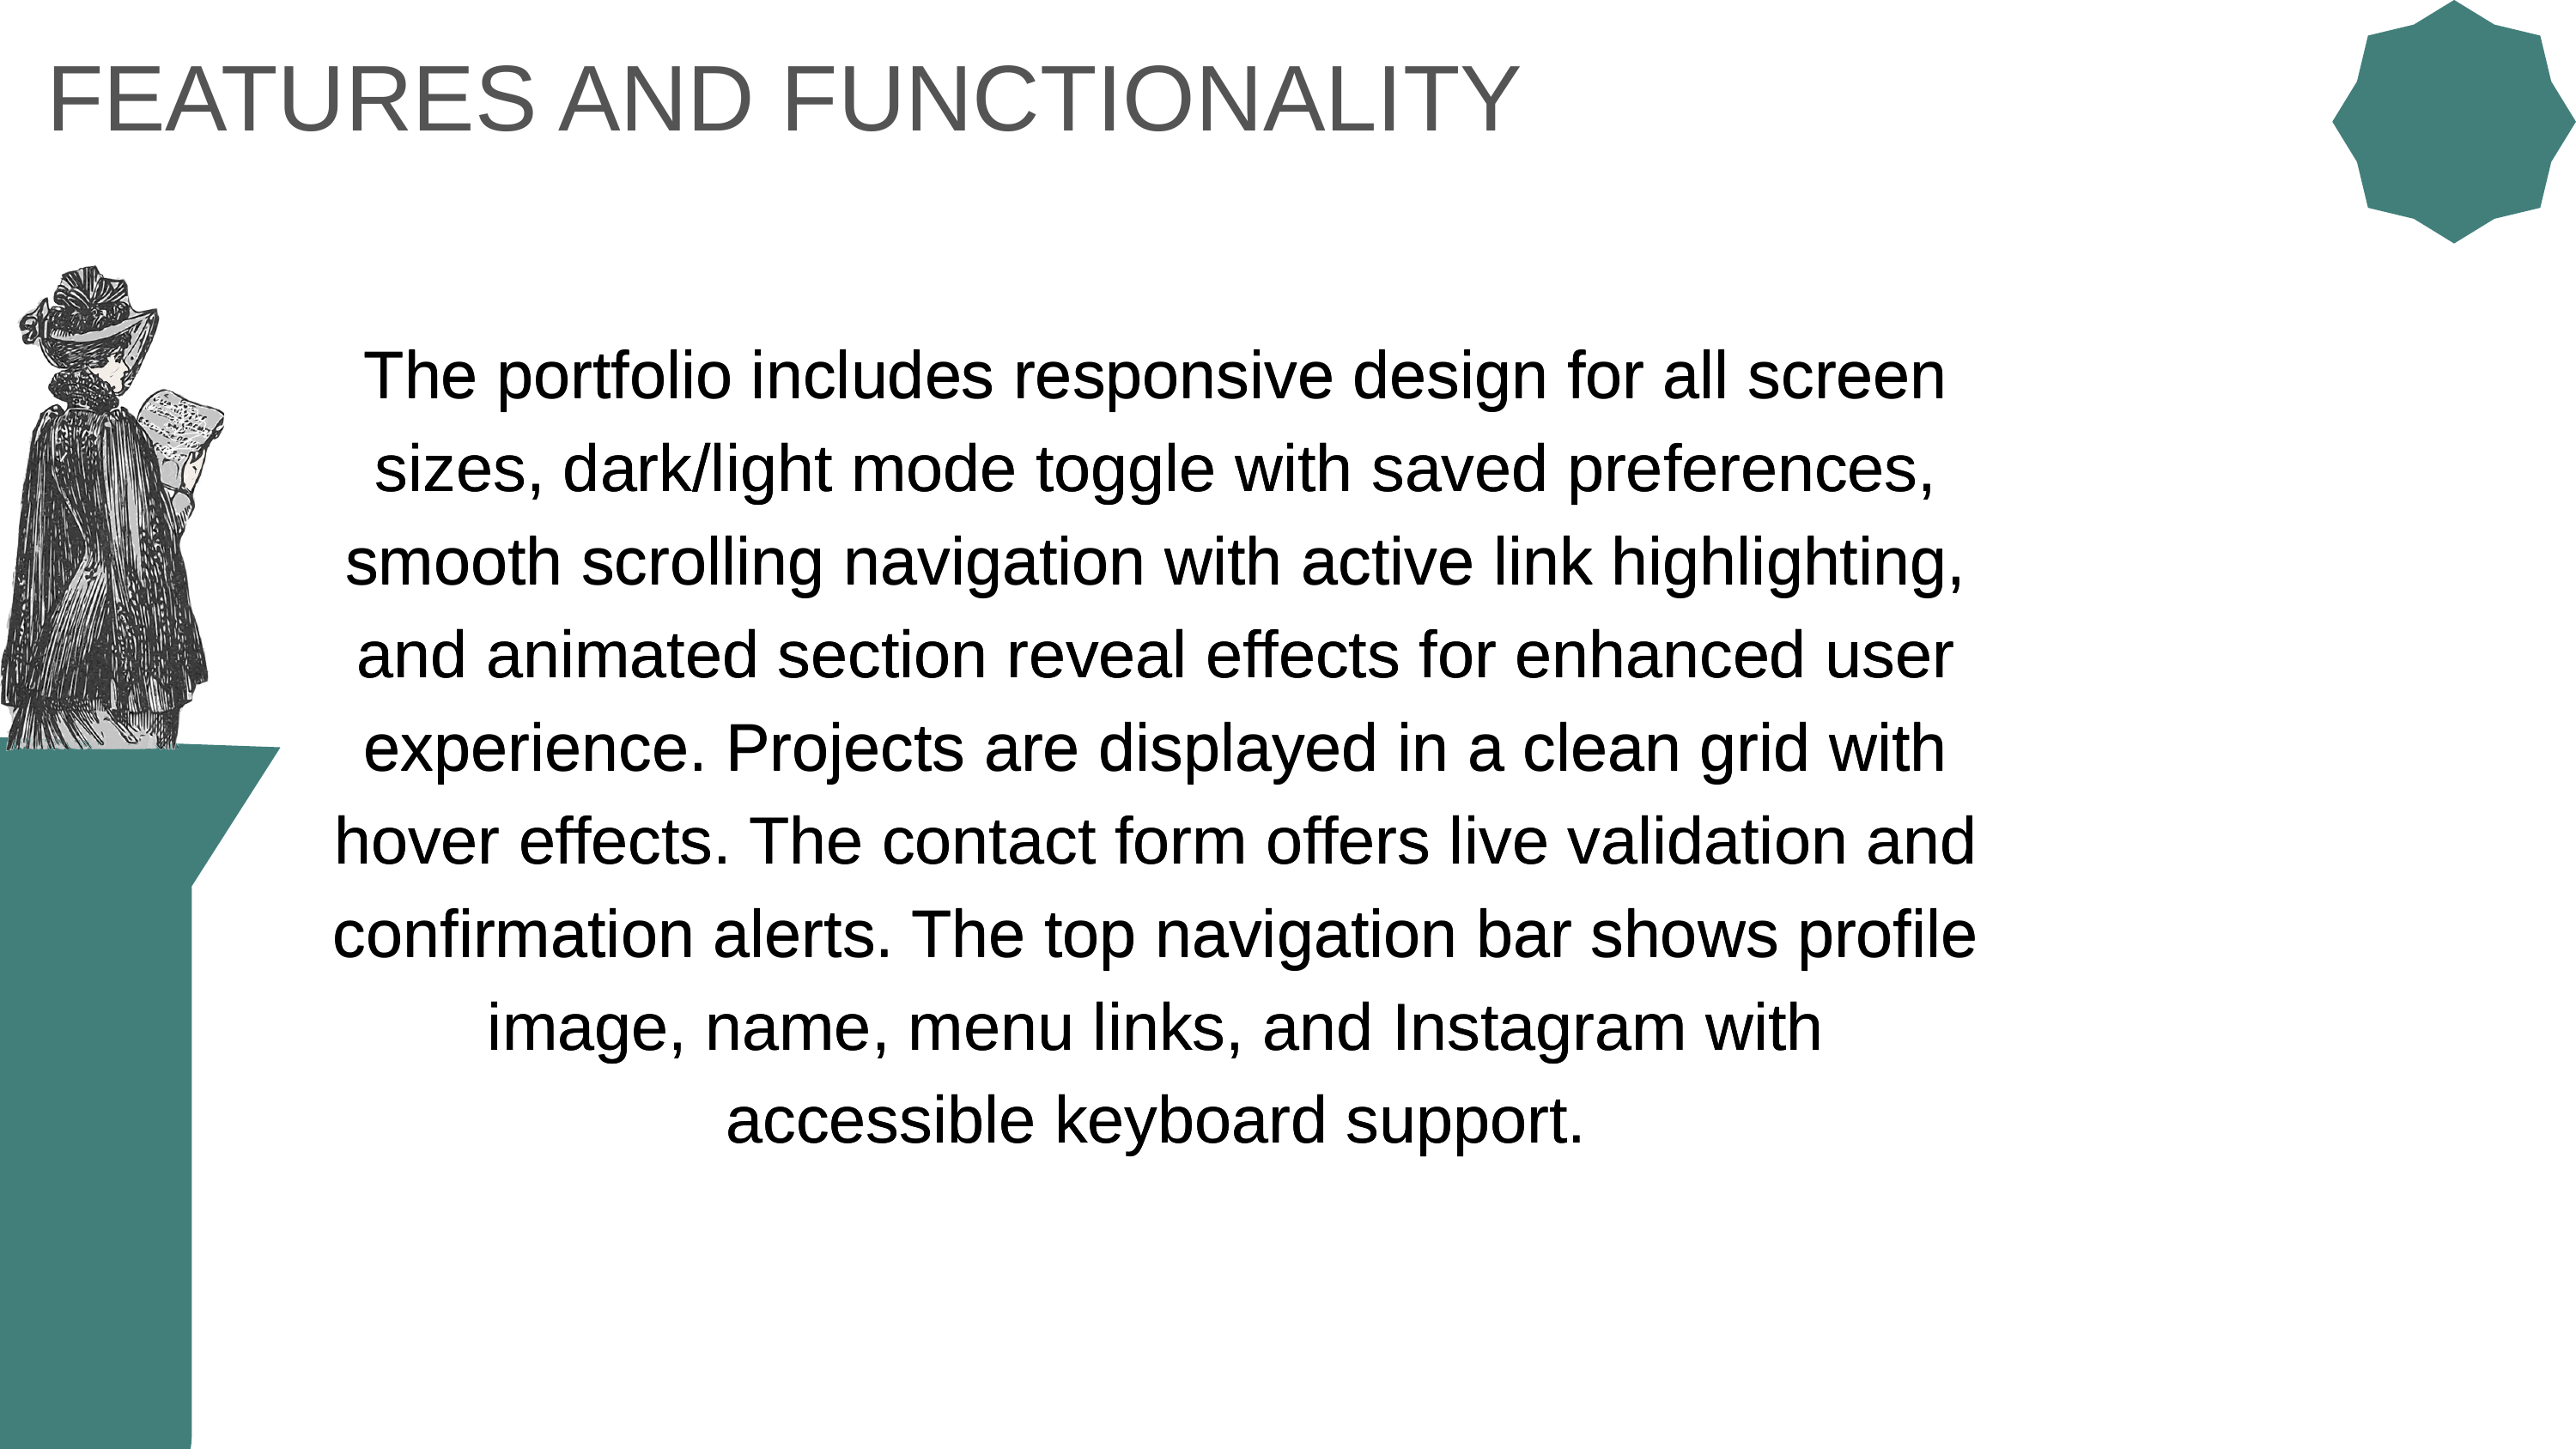

FEATURES AND FUNCTIONALITY

The portfolio includes responsive design for all screen sizes, dark/light mode toggle with saved preferences, smooth scrolling navigation with active link highlighting, and animated section reveal effects for enhanced user experience. Projects are displayed in a clean grid with hover effects. The contact form offers live validation and confirmation alerts. The top navigation bar shows profile image, name, menu links, and Instagram with accessible keyboard support.
The portfolio includes responsive design for all screen sizes, dark/light mode toggle with saved preferences, smooth scrolling navigation with active link highlighting, and animated section reveal effects for enhanced user experience. Projects are displayed in a clean grid with hover effects. The contact form offers live validation and confirmation alerts. The top navigation bar shows profile image, name, menu links, and Instagram with accessible keyboard support.